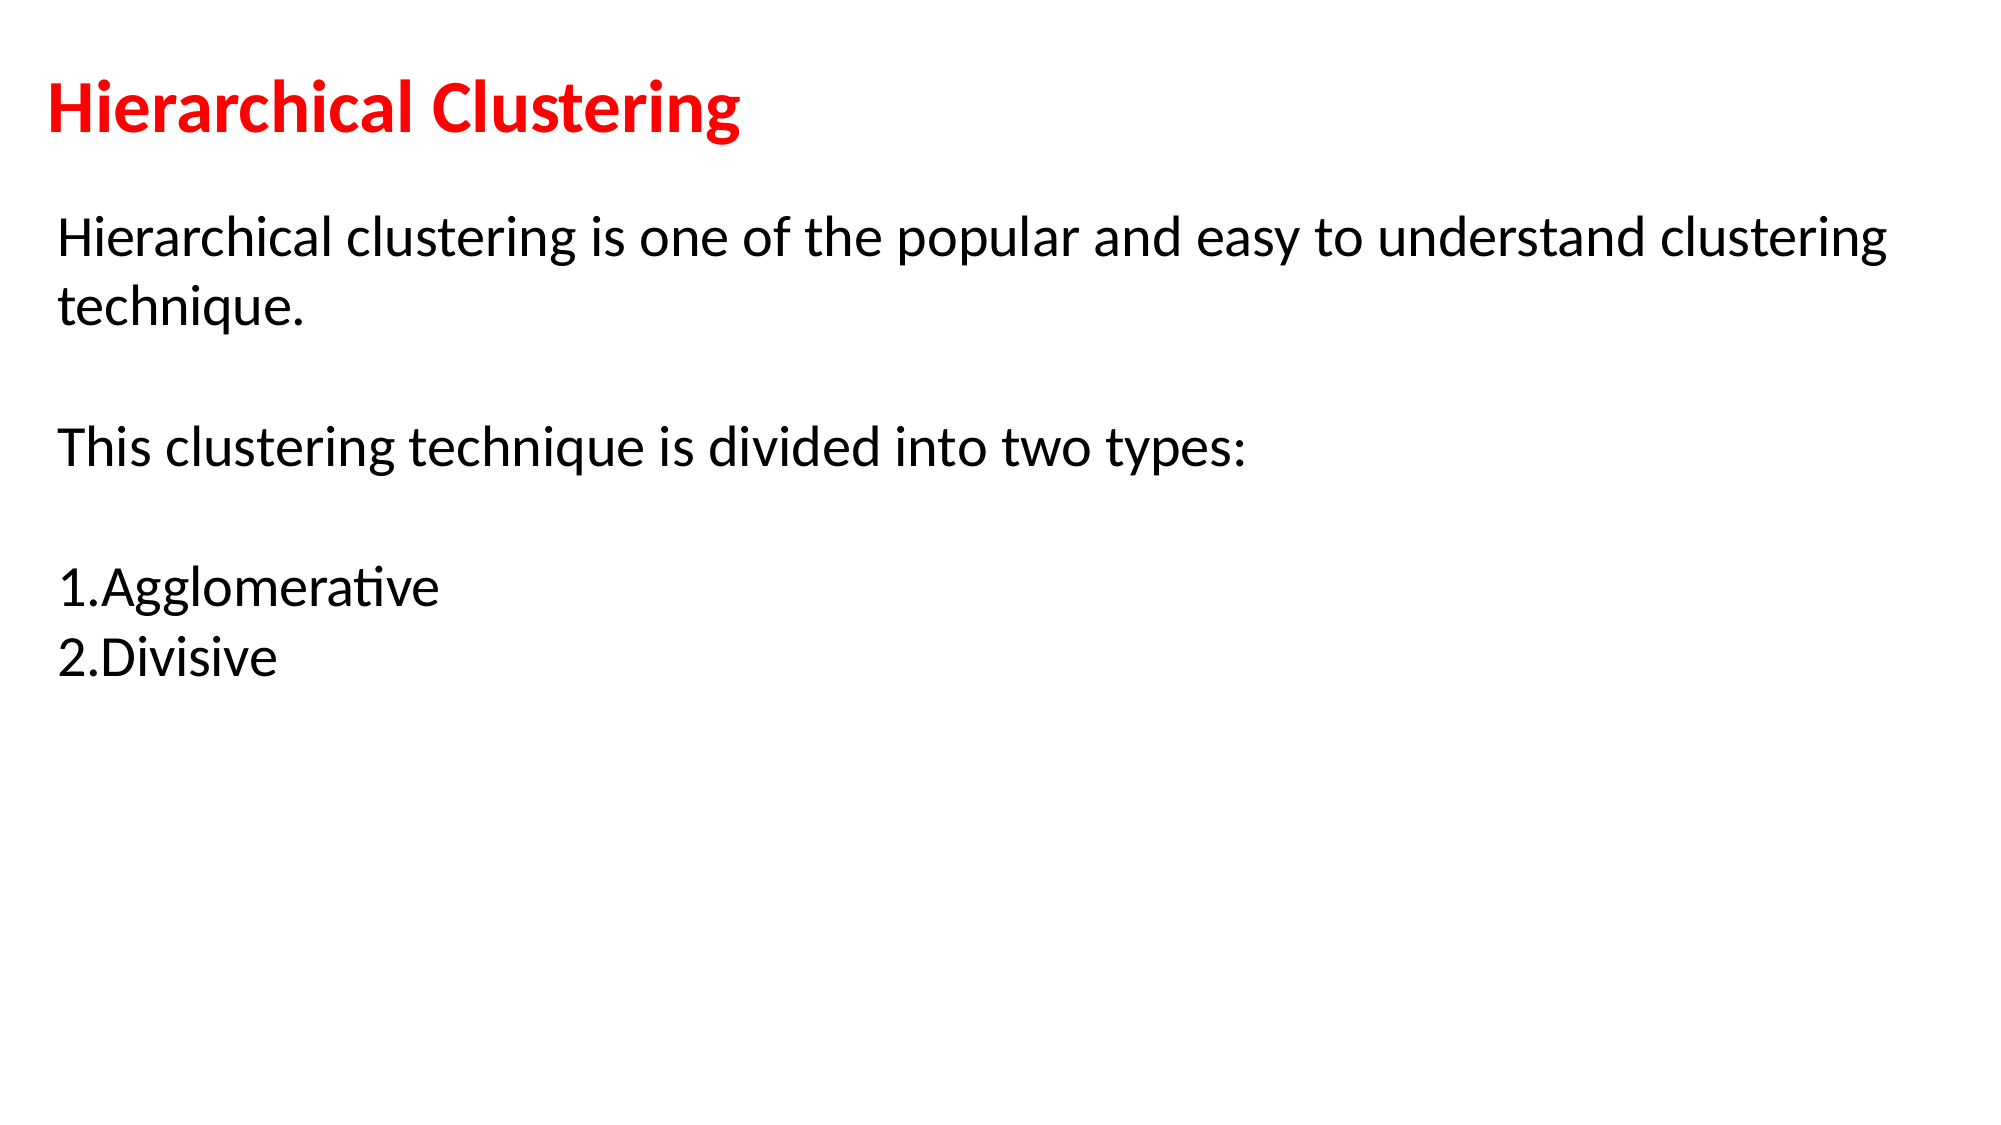

# Hierarchical Clustering
Hierarchical clustering is one of the popular and easy to understand clustering technique.
This clustering technique is divided into two types: 1.Agglomerative
2.Divisive